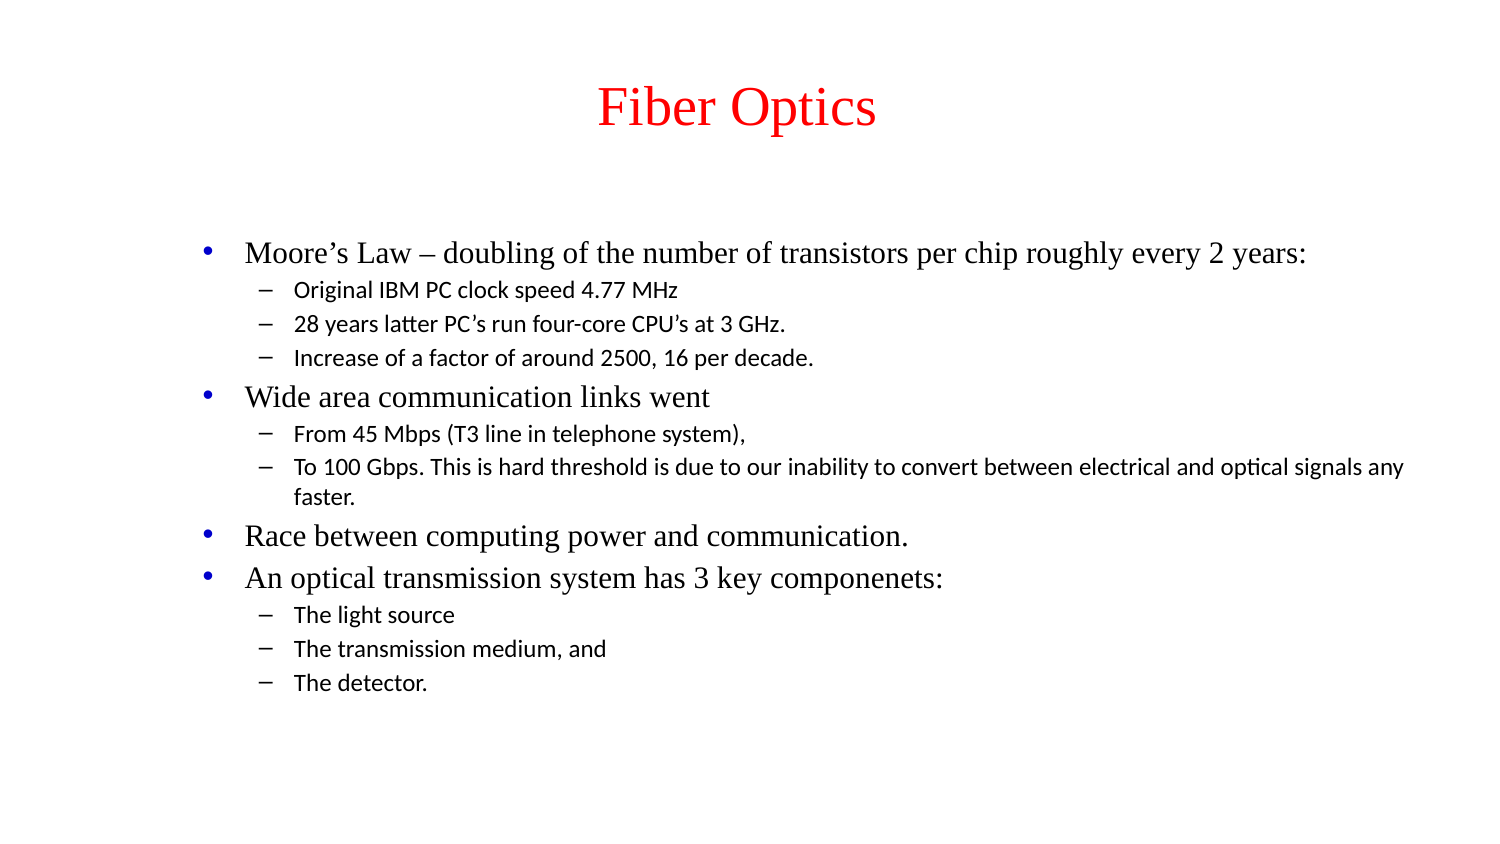

# Fiber Optics
Moore’s Law – doubling of the number of transistors per chip roughly every 2 years:
Original IBM PC clock speed 4.77 MHz
28 years latter PC’s run four-core CPU’s at 3 GHz.
Increase of a factor of around 2500, 16 per decade.
Wide area communication links went
From 45 Mbps (T3 line in telephone system),
To 100 Gbps. This is hard threshold is due to our inability to convert between electrical and optical signals any faster.
Race between computing power and communication.
An optical transmission system has 3 key componenets:
The light source
The transmission medium, and
The detector.